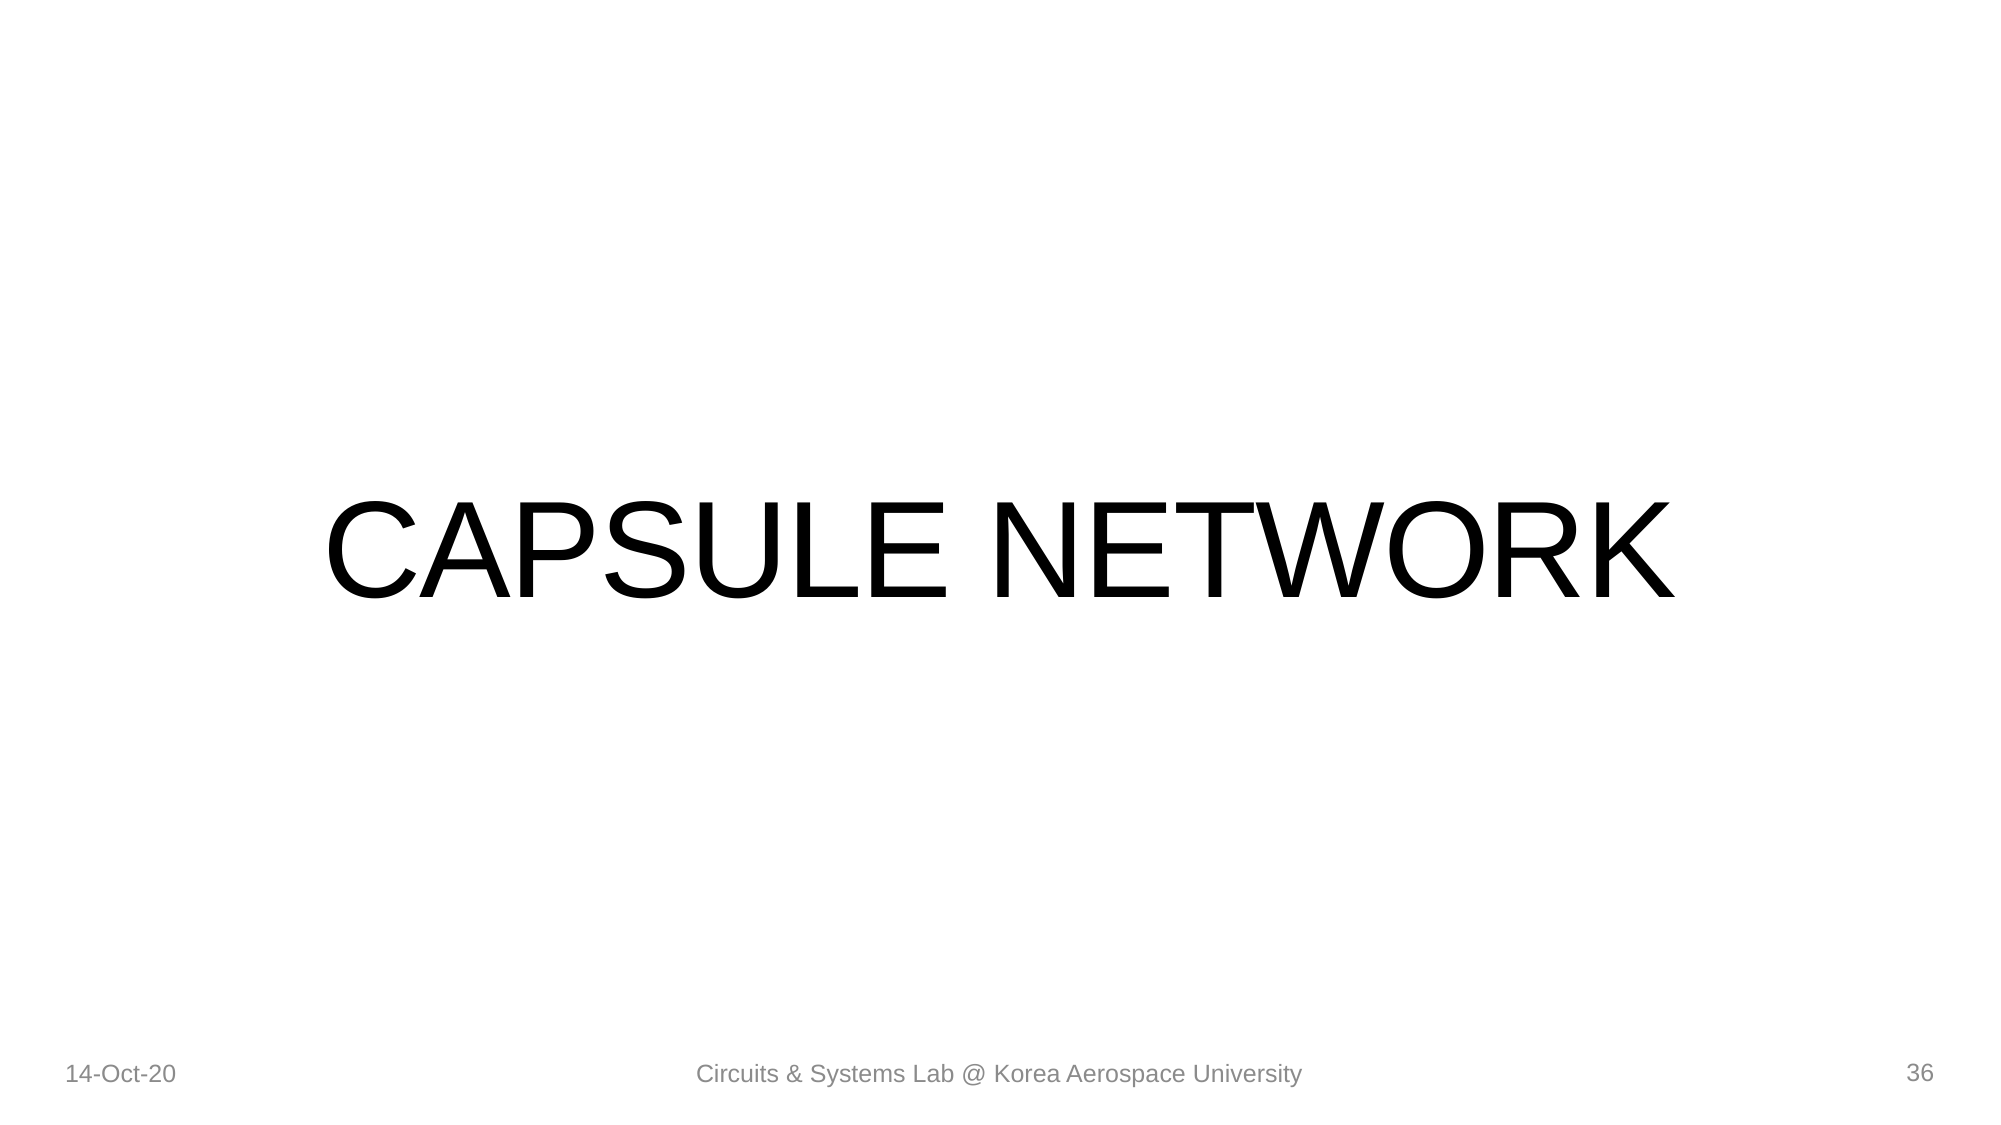

# Capsule Network
36
14-Oct-20
Circuits & Systems Lab @ Korea Aerospace University